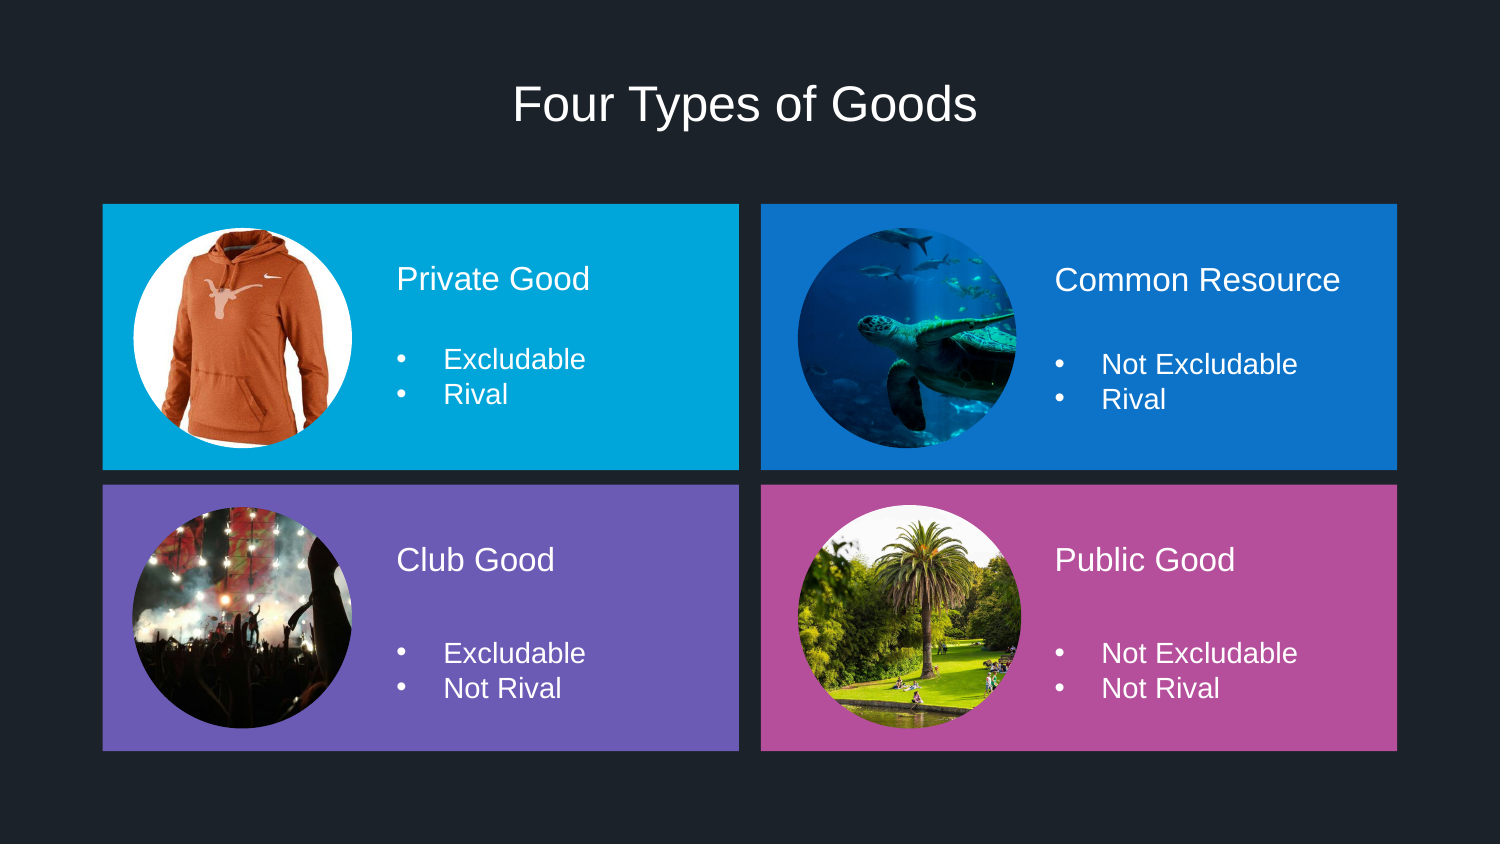

# Four Types of Goods

Private Good
Common Resource
Excludable
Rival
Not Excludable
Rival

Club Good
Public Good
Excludable
Not Rival
Not Excludable
Not Rival